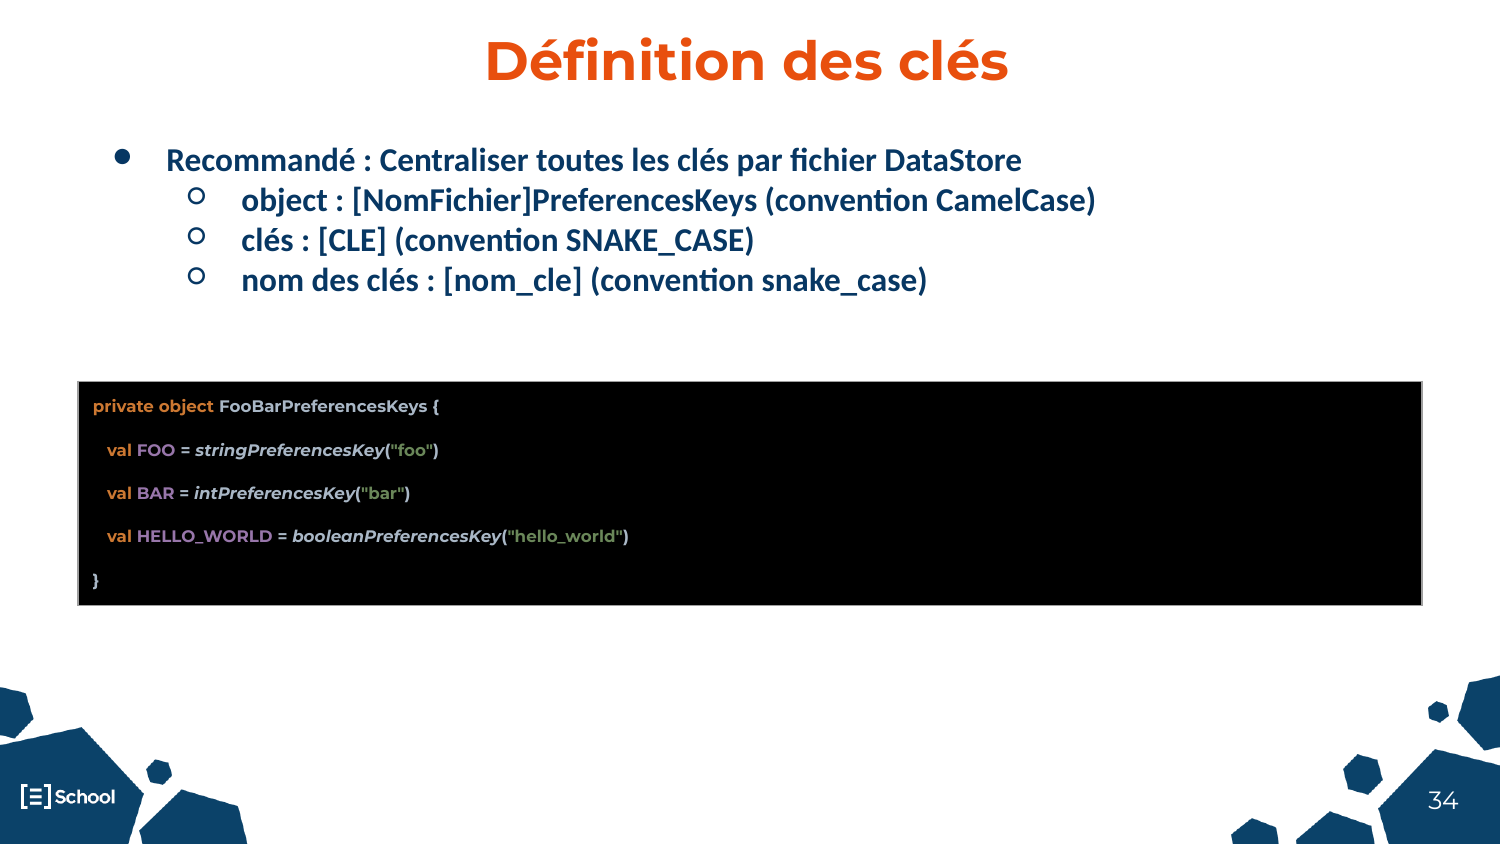

Définition des clés

Recommandé : Centraliser toutes les clés par fichier DataStore
object : [NomFichier]PreferencesKeys (convention CamelCase)
clés : [CLE] (convention SNAKE_CASE)
nom des clés : [nom_cle] (convention snake_case)
| private object FooBarPreferencesKeys { val FOO = stringPreferencesKey("foo") val BAR = intPreferencesKey("bar") val HELLO\_WORLD = booleanPreferencesKey("hello\_world") } |
| --- |
34